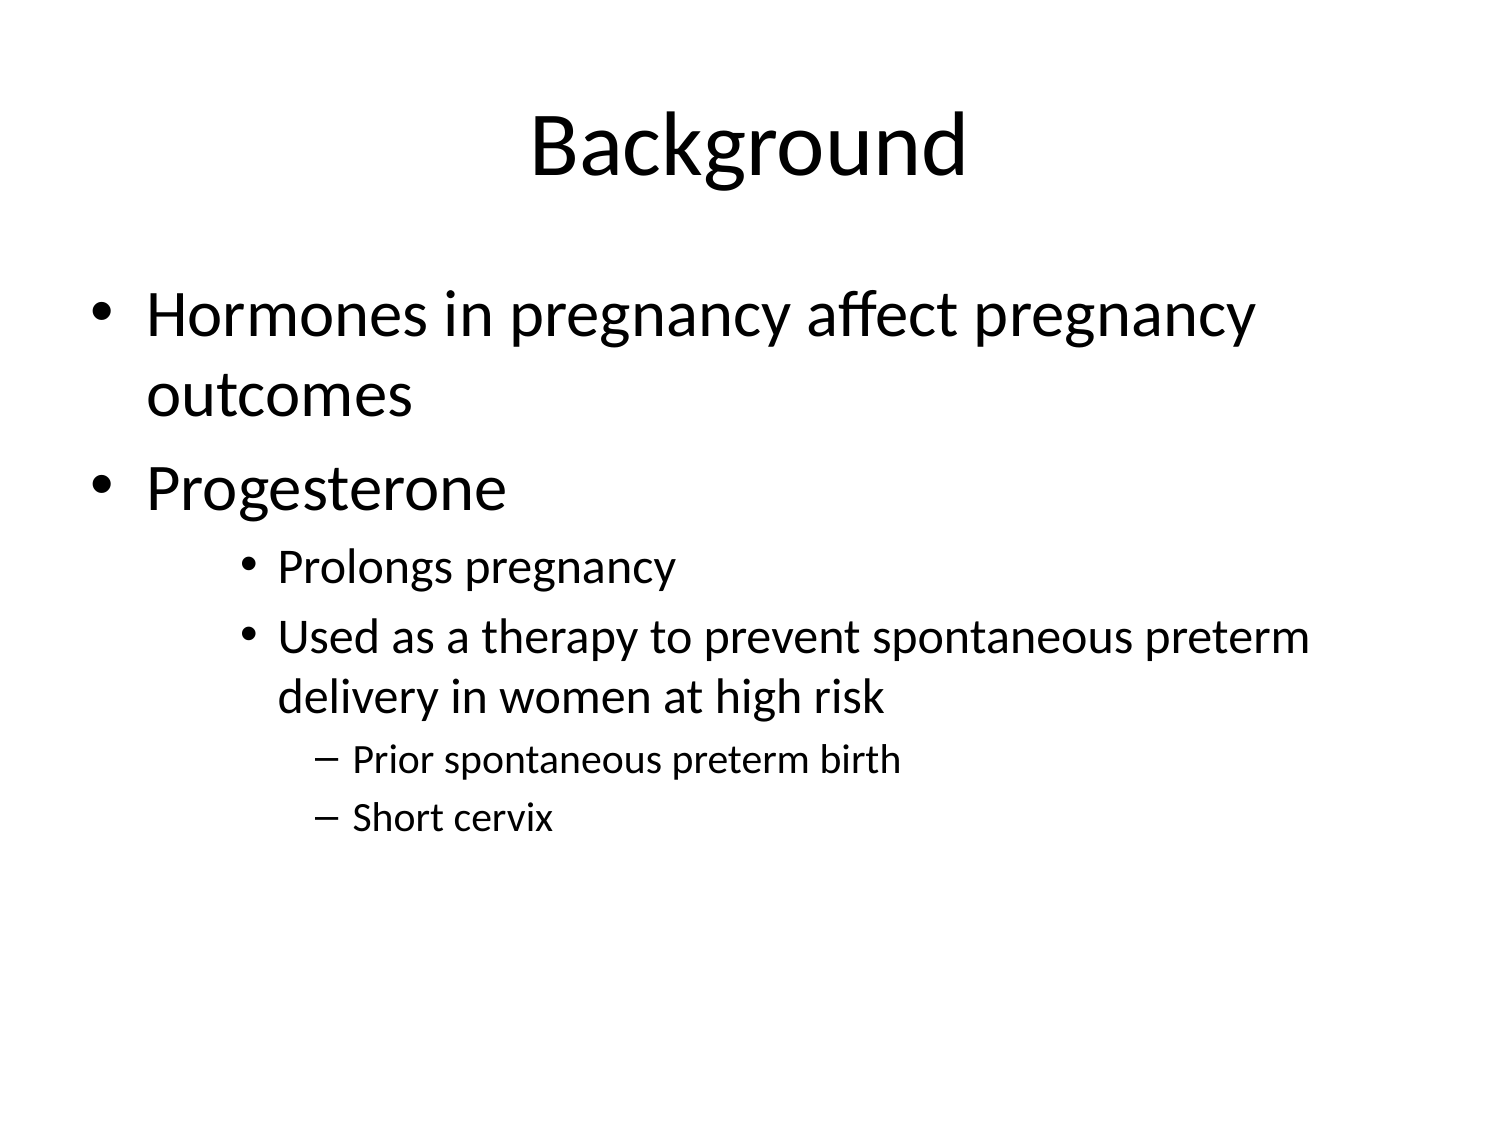

# Background
Hormones in pregnancy affect pregnancy outcomes
Progesterone
Prolongs pregnancy
Used as a therapy to prevent spontaneous preterm delivery in women at high risk
Prior spontaneous preterm birth
Short cervix